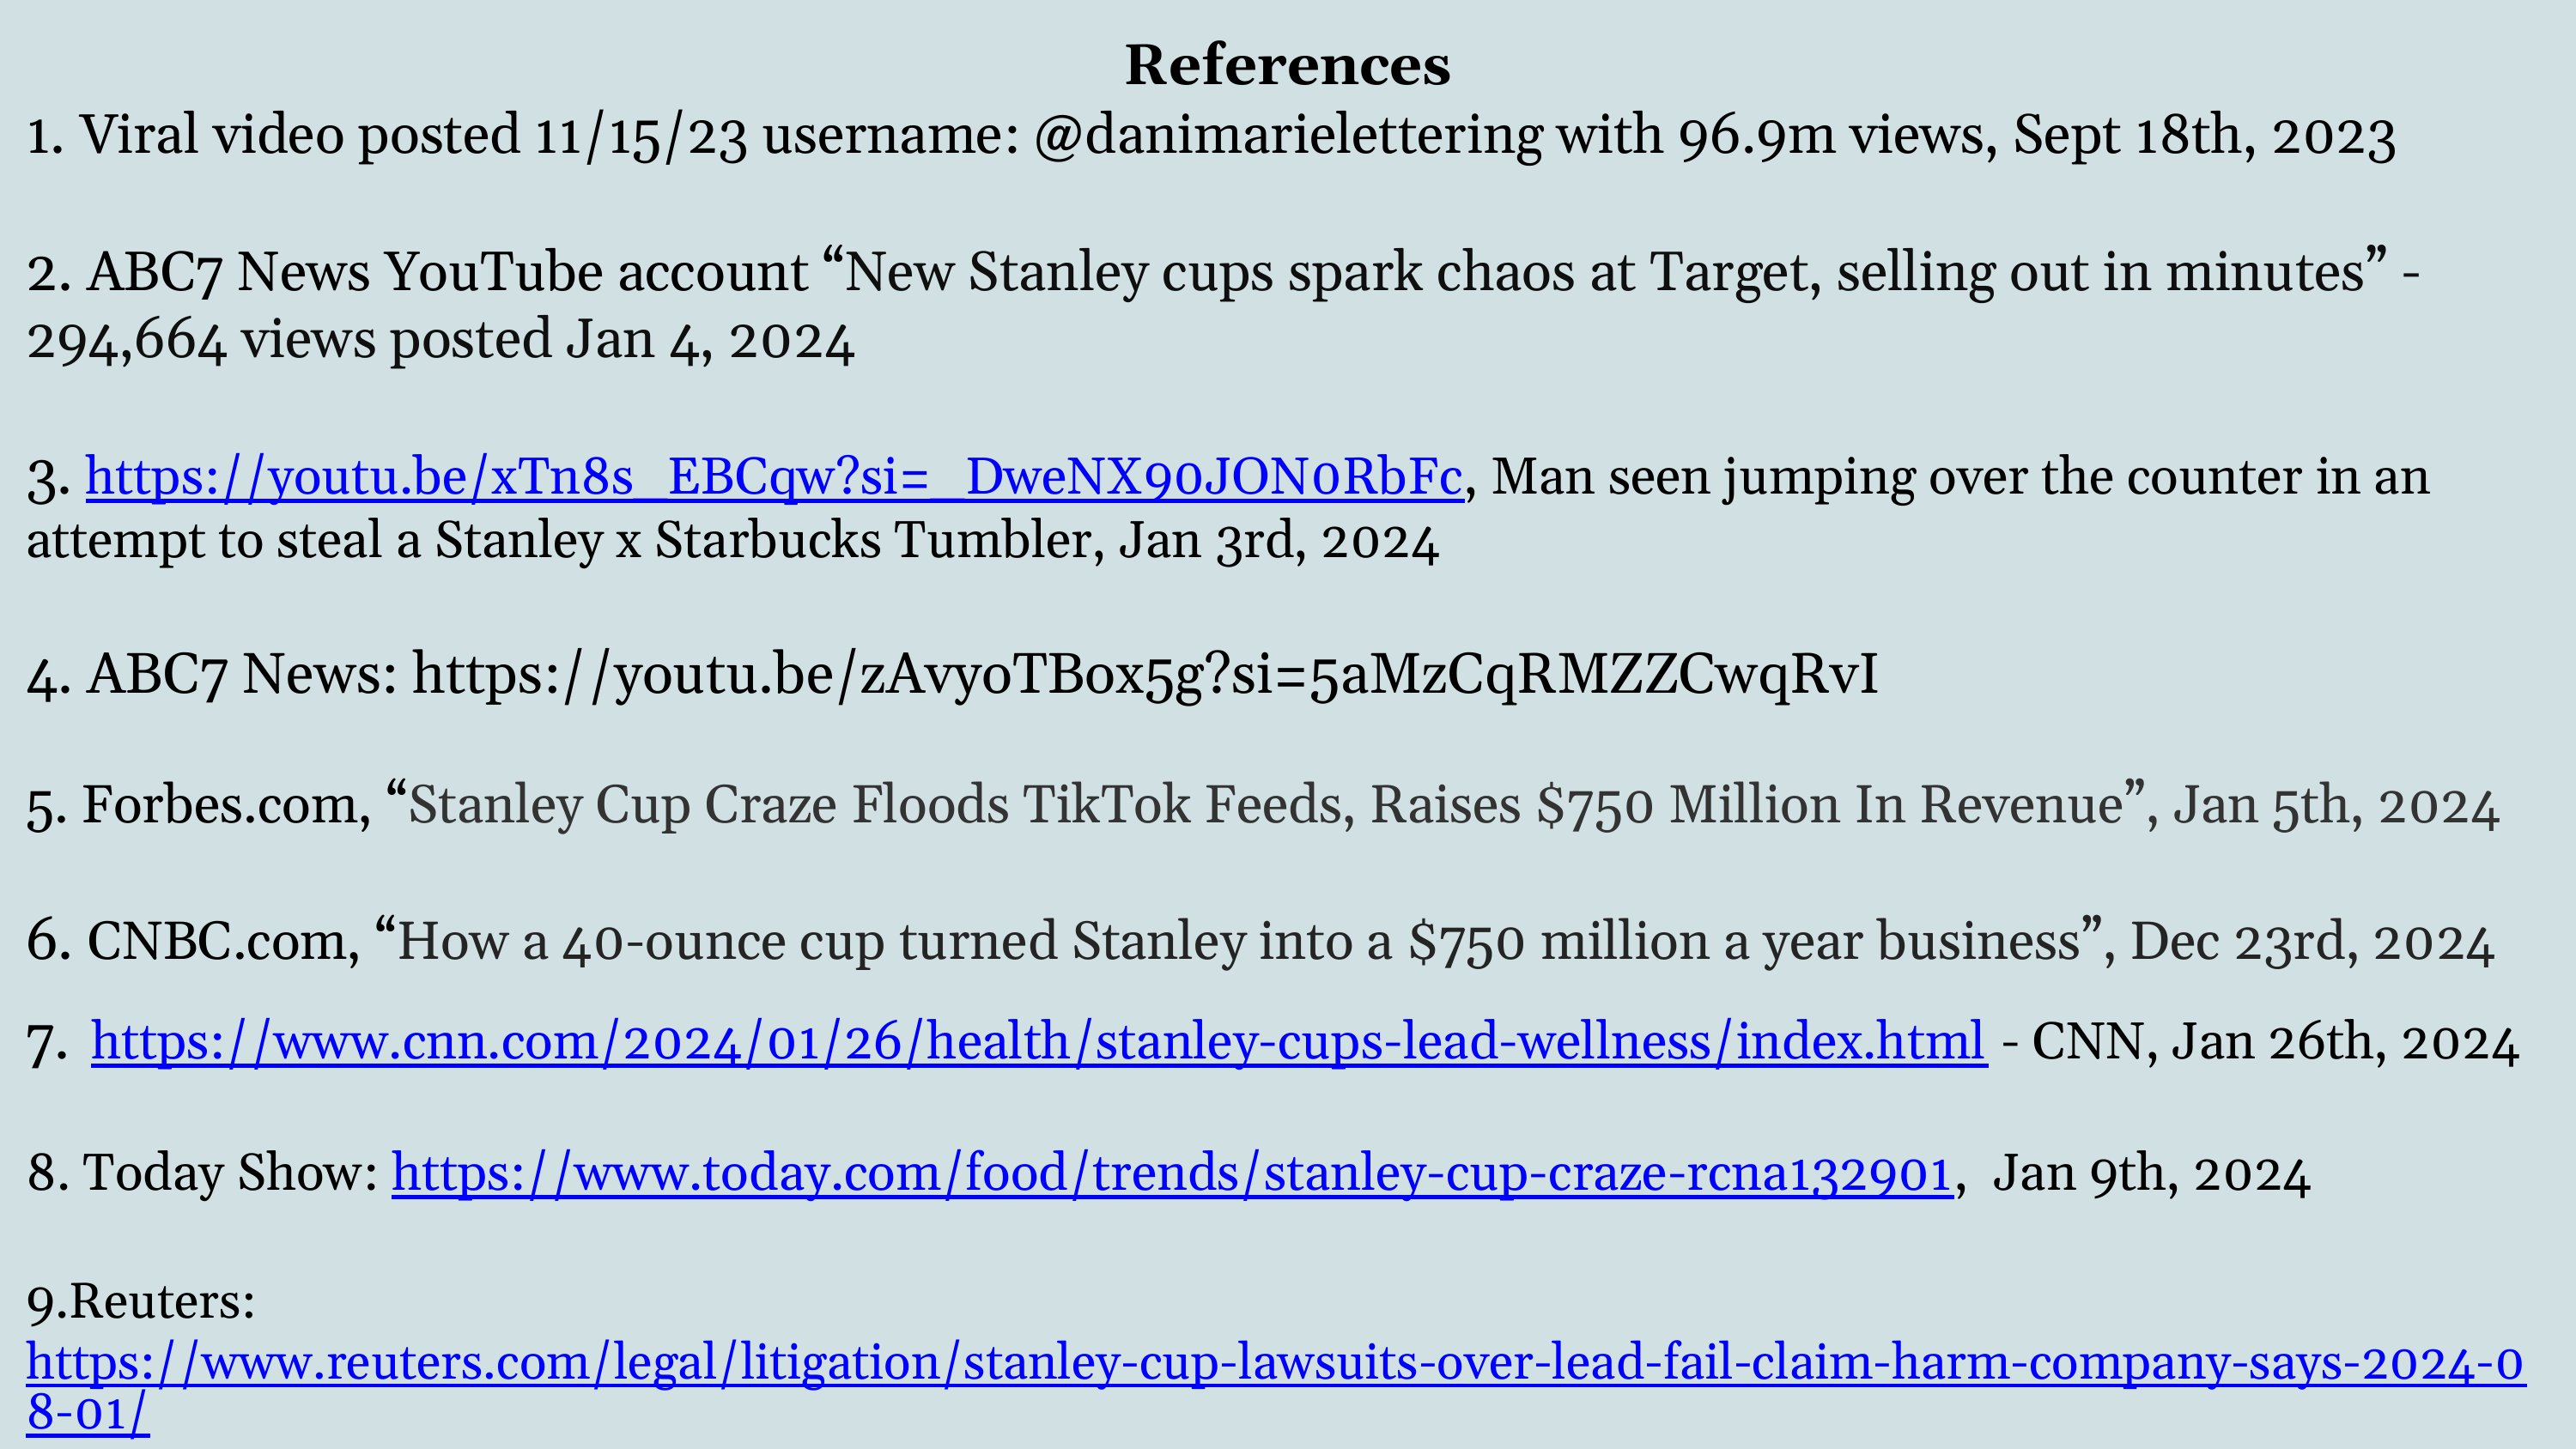

References
1. Viral video posted 11/15/23 username: @danimarielettering with 96.9m views, Sept 18th, 2023

2. ABC7 News YouTube account “New Stanley cups spark chaos at Target, selling out in minutes” - 294,664 views posted Jan 4, 2024

3. https://youtu.be/xTn8s_EBCqw?si=_DweNX90JON0RbFc, Man seen jumping over the counter in an attempt to steal a Stanley x Starbucks Tumbler, Jan 3rd, 2024

4. ABC7 News: https://youtu.be/zAvyoTBox5g?si=5aMzCqRMZZCwqRvI

5. Forbes.com, “Stanley Cup Craze Floods TikTok Feeds, Raises $750 Million In Revenue”, Jan 5th, 2024

6. CNBC.com, “How a 40-ounce cup turned Stanley into a $750 million a year business”, Dec 23rd, 2024
7. https://www.cnn.com/2024/01/26/health/stanley-cups-lead-wellness/index.html - CNN, Jan 26th, 2024

8. Today Show: https://www.today.com/food/trends/stanley-cup-craze-rcna132901,  Jan 9th, 2024

9.Reuters:https://www.reuters.com/legal/litigation/stanley-cup-lawsuits-over-lead-fail-claim-harm-company-says-2024-08-01/, Aug 1st, 2024